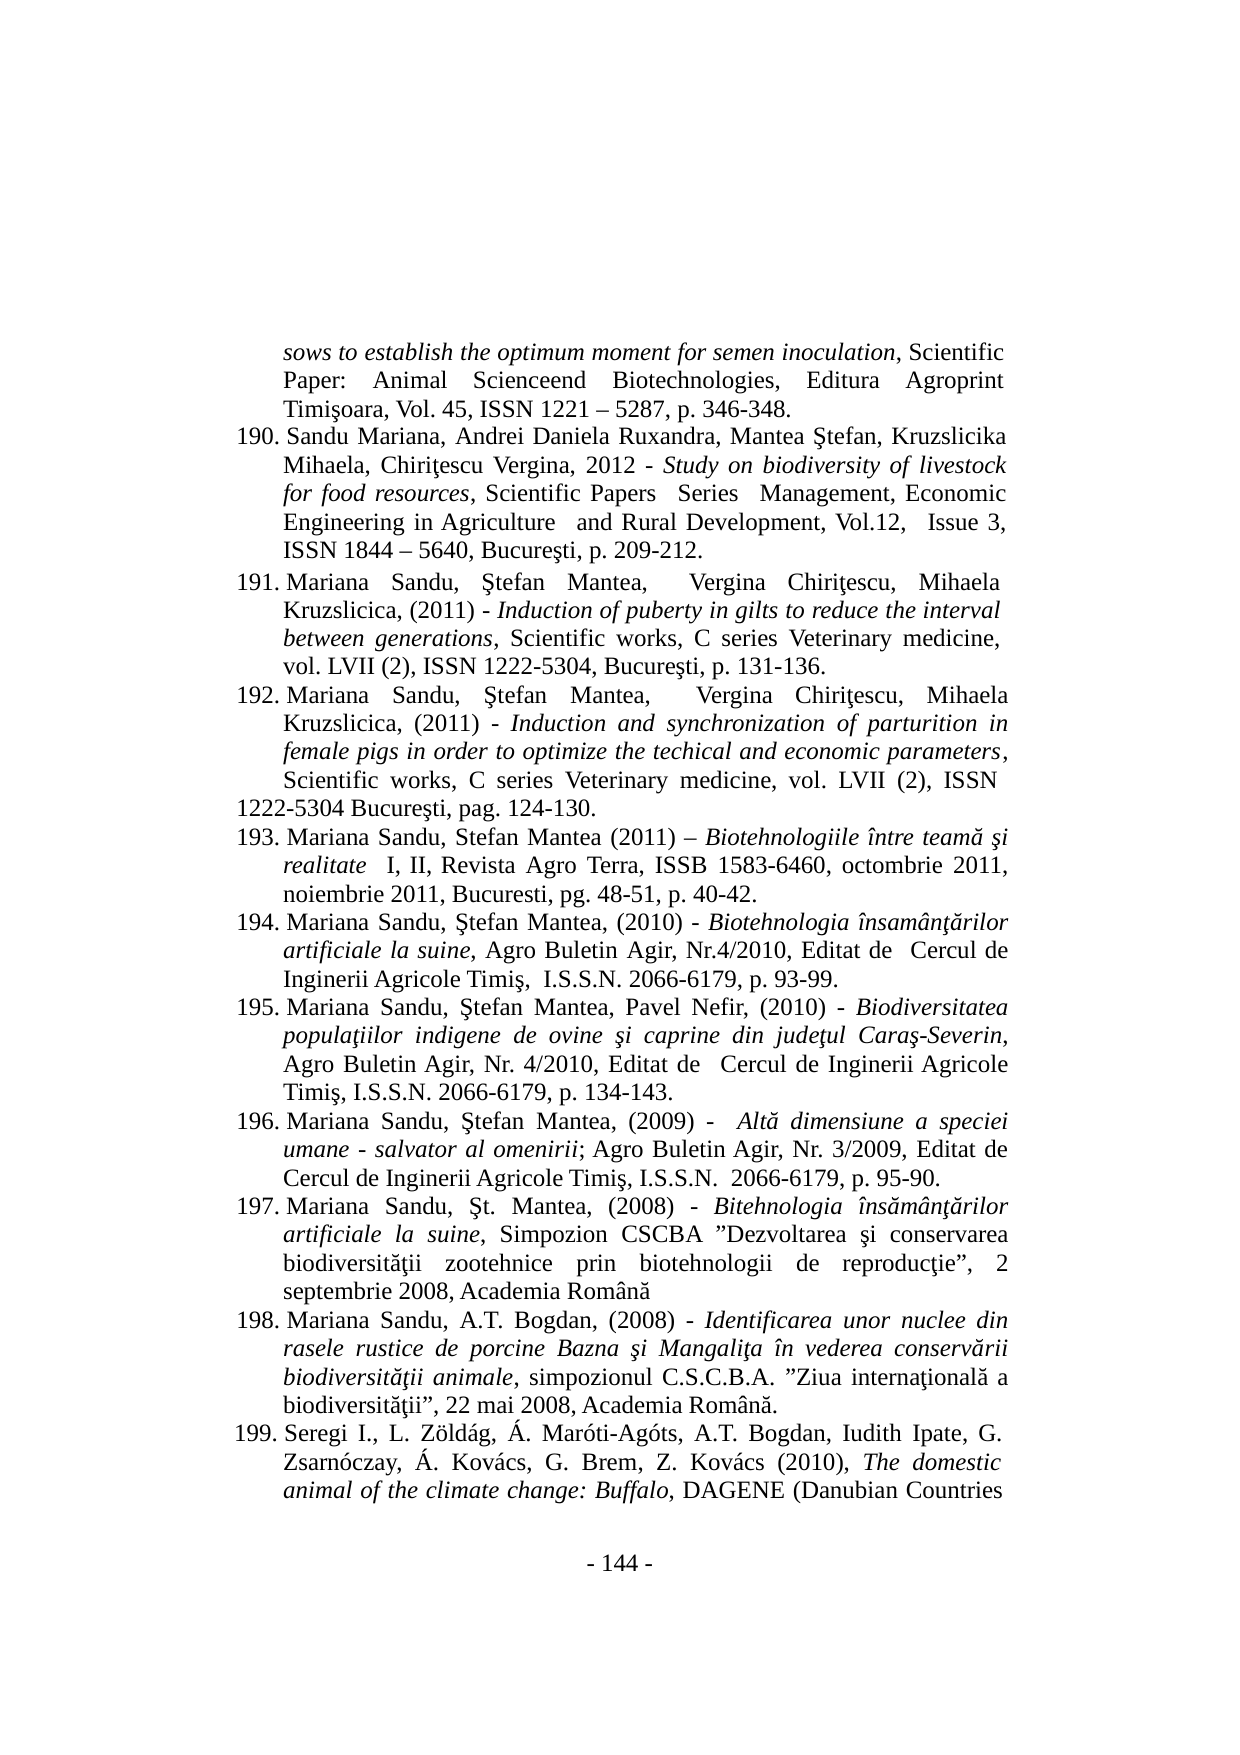

sows to establish the optimum moment for semen inoculation, Scientific
Paper:
Animal
Scienceend
Biotechnologies,
Editura
Agroprint
Timişoara, Vol. 45, ISSN 1221 – 5287, p. 346-348.
190. Sandu Mariana, Andrei Daniela Ruxandra, Mantea Ştefan, Kruzslicika Mihaela, Chiriţescu Vergina, 2012 - Study on biodiversity of livestock for food resources, Scientific Papers  Series  Management, Economic Engineering in Agriculture  and Rural Development, Vol.12,  Issue 3, ISSN 1844 – 5640, Bucureşti, p. 209-212.
191. Mariana   Sandu,   Ştefan   Mantea,
Vergina   Chiriţescu,   Mihaela
Kruzslicica, (2011) - Induction of puberty in gilts to reduce the interval
between generations, Scientific works, C series Veterinary medicine, vol. LVII (2), ISSN 1222-5304, Bucureşti, p. 131-136.
192. Mariana   Sandu,   Ştefan   Mantea,      Vergina   Chiriţescu,   Mihaela Kruzslicica, (2011) - Induction and synchronization of parturition in female pigs in order to optimize the techical and economic parameters, Scientific works, C series Veterinary medicine, vol. LVII (2), ISSN
1222-5304 Bucureşti, pag. 124-130.
193. Mariana Sandu, Stefan Mantea (2011) – Biotehnologiile între teamă şi realitate  I, II, Revista Agro Terra, ISSB 1583-6460, octombrie 2011, noiembrie 2011, Bucuresti, pg. 48-51, p. 40-42.
194. Mariana Sandu, Ştefan Mantea, (2010) - Biotehnologia însamânţărilor artificiale la suine, Agro Buletin Agir, Nr.4/2010, Editat de  Cercul de Inginerii Agricole Timiş,  I.S.S.N. 2066-6179, p. 93-99.
195. Mariana Sandu, Ştefan Mantea, Pavel Nefir, (2010) - Biodiversitatea populaţiilor indigene de ovine şi caprine din judeţul Caraş-Severin, Agro Buletin Agir, Nr. 4/2010, Editat de  Cercul de Inginerii Agricole Timiş, I.S.S.N. 2066-6179, p. 134-143.
196. Mariana Sandu, Ştefan Mantea, (2009) -   Altă dimensiune a speciei umane - salvator al omenirii; Agro Buletin Agir, Nr. 3/2009, Editat de Cercul de Inginerii Agricole Timiş, I.S.S.N.  2066-6179, p. 95-90.
197. Mariana  Sandu,  Şt.  Mantea,  (2008)  -  Bitehnologia  însămânţărilor artificiale la suine, Simpozion CSCBA ”Dezvoltarea şi conservarea biodiversităţii zootehnice prin biotehnologii de reproducţie”, 2 septembrie 2008, Academia Română
198. Mariana Sandu, A.T. Bogdan, (2008) - Identificarea unor nuclee din rasele rustice de porcine Bazna şi Mangaliţa în vederea conservării biodiversităţii animale, simpozionul C.S.C.B.A. ”Ziua internaţională a biodiversităţii”, 22 mai 2008, Academia Română.
199. Seregi I., L. Zöldág, Á. Maróti-Agóts, A.T. Bogdan, Iudith Ipate, G.
Zsarnóczay, Á.  Kovács,  G.  Brem,  Z.  Kovács  (2010), The  domestic animal of the climate change: Buffalo, DAGENE (Danubian Countries
- 144 -